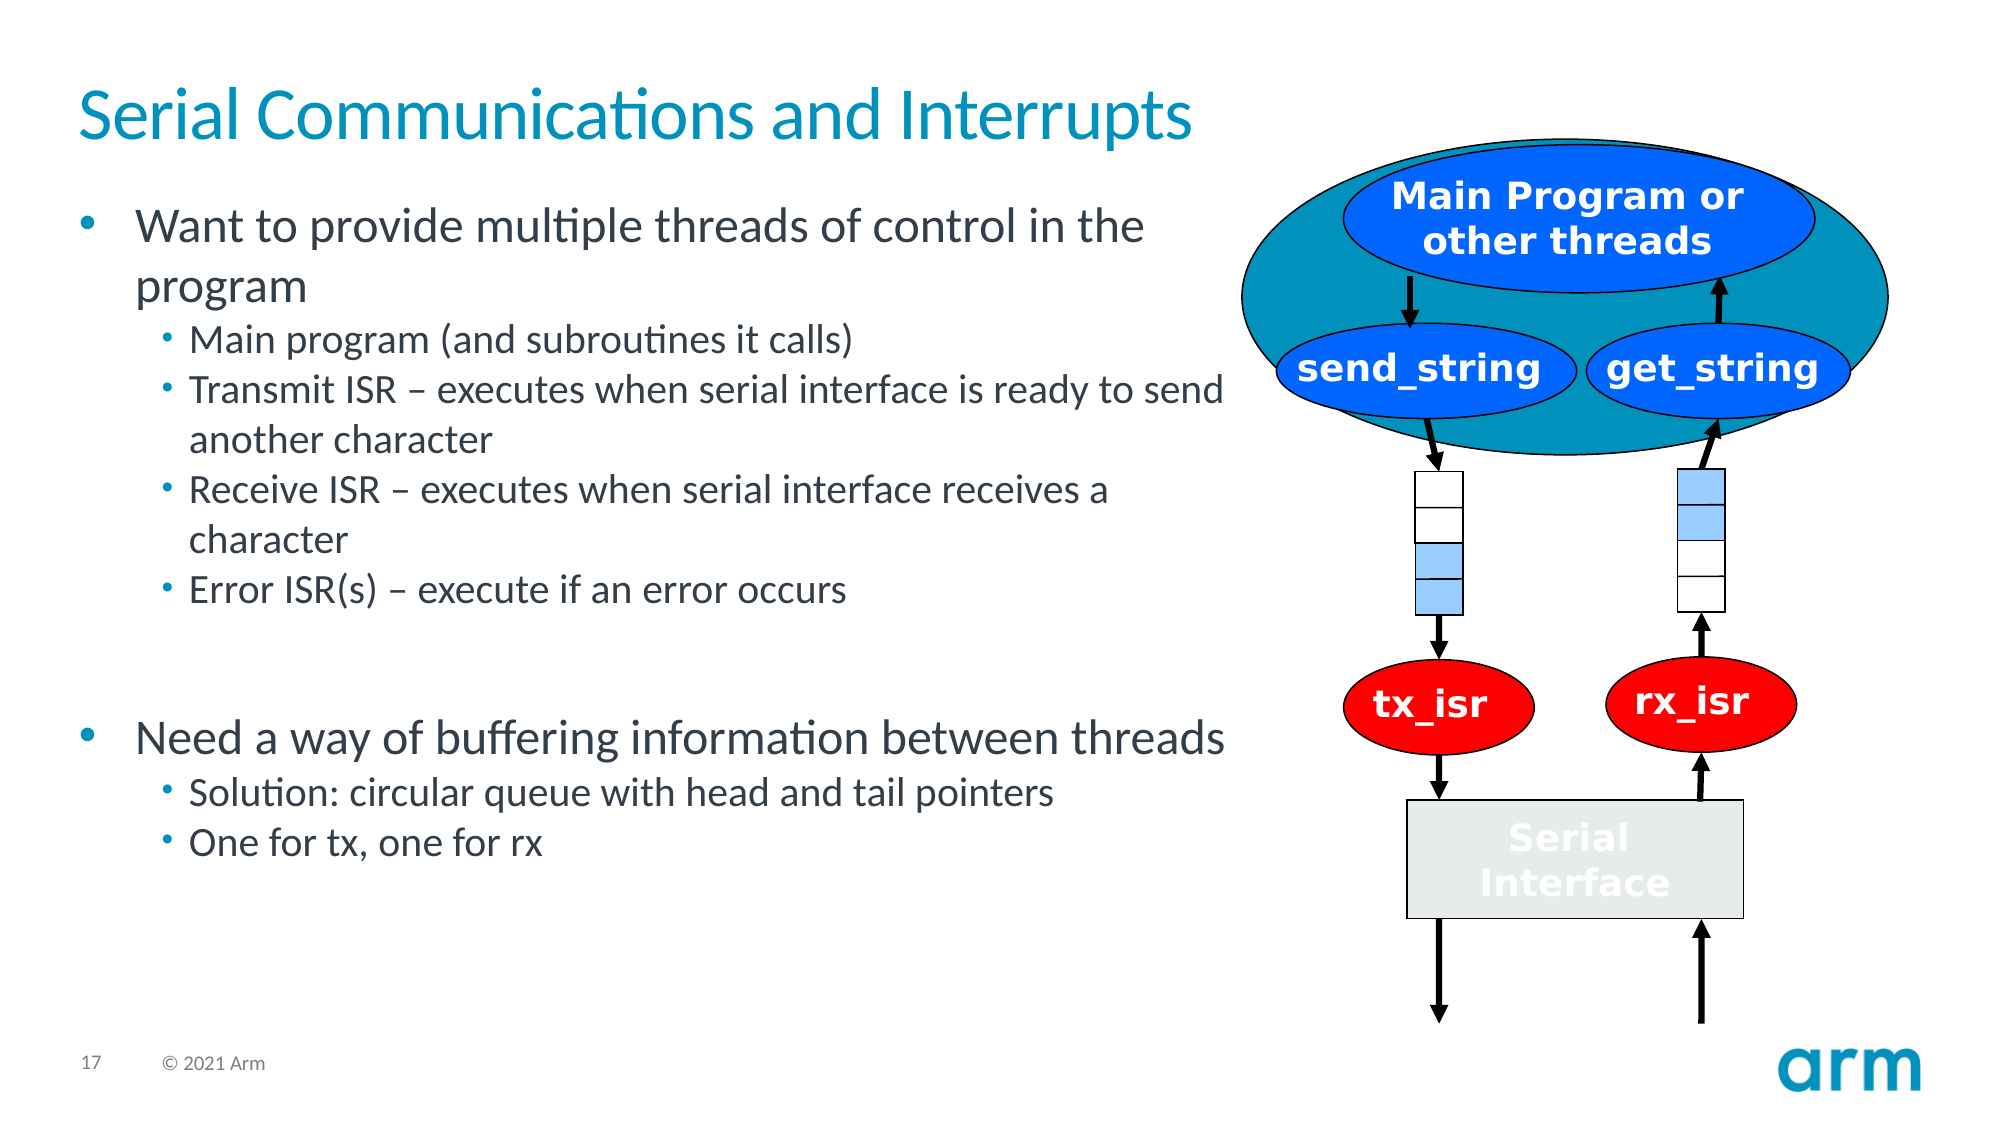

# Serial Communications and Interrupts

Main Program or
other threads

get_string
send_string

rx_isr

tx_isr

Serial
Interface

Want to provide multiple threads of control in the program
Main program (and subroutines it calls)
Transmit ISR – executes when serial interface is ready to send another character
Receive ISR – executes when serial interface receives a character
Error ISR(s) – execute if an error occurs

Need a way of buffering information between threads
Solution: circular queue with head and tail pointers
One for tx, one for rx